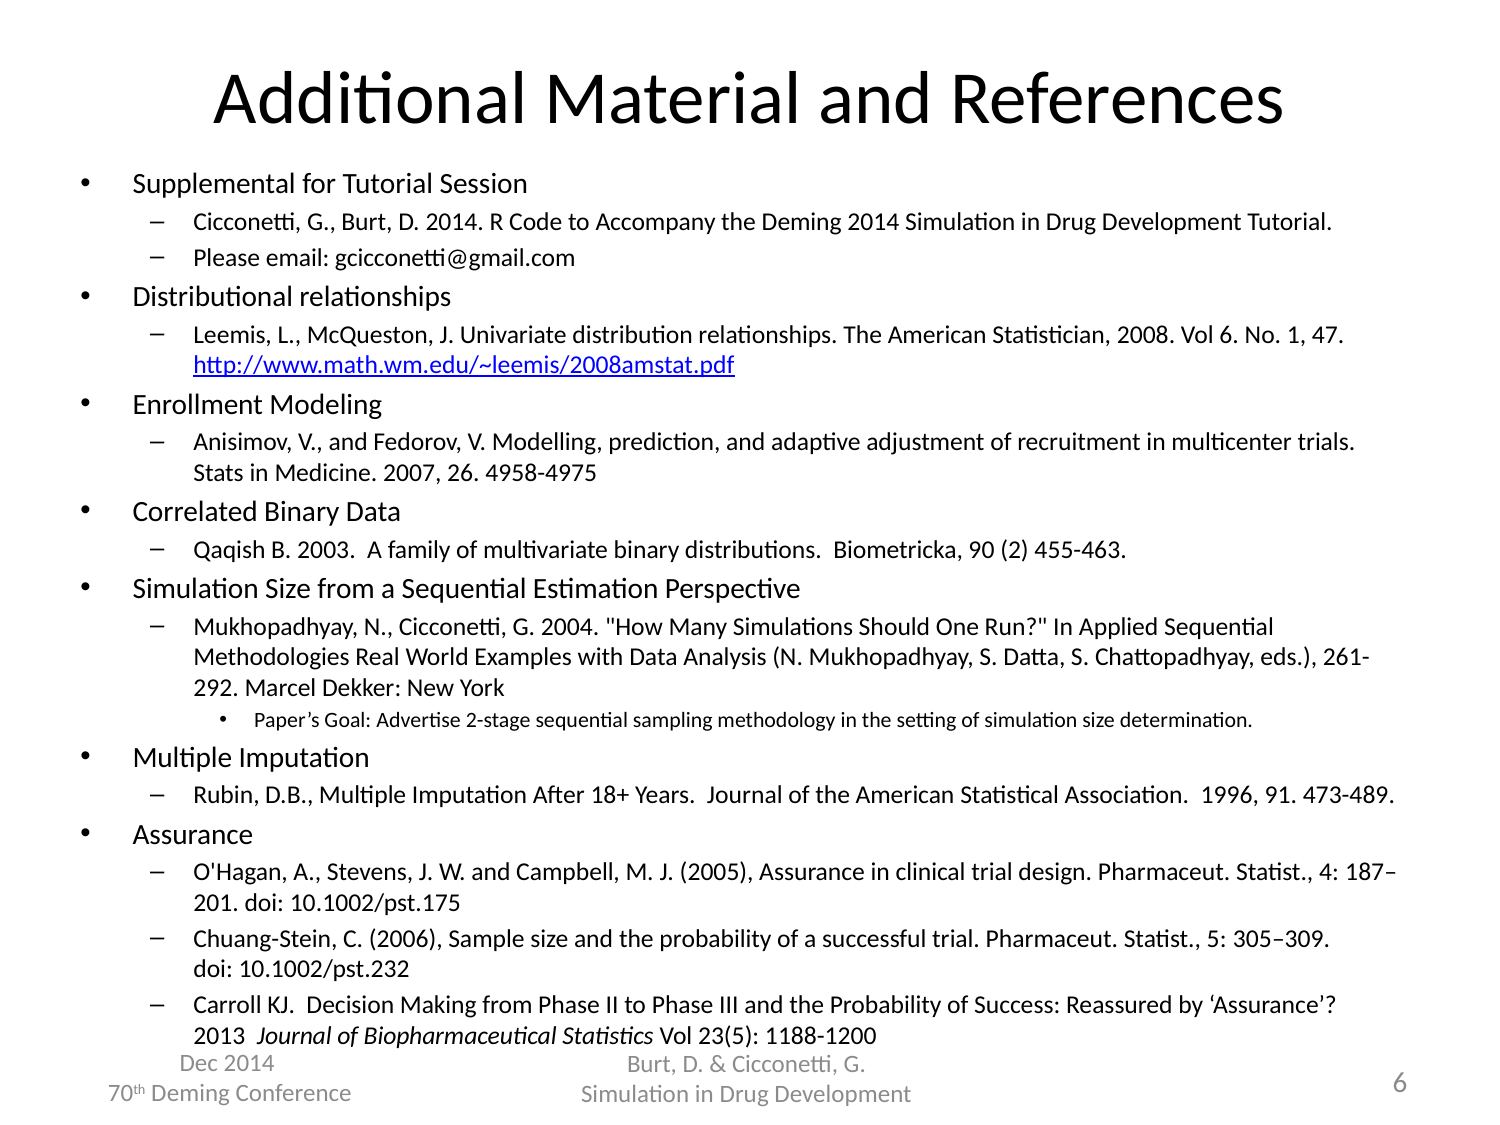

# Additional Material and References
Supplemental for Tutorial Session
Cicconetti, G., Burt, D. 2014. R Code to Accompany the Deming 2014 Simulation in Drug Development Tutorial.
Please email: gcicconetti@gmail.com
Distributional relationships
Leemis, L., McQueston, J. Univariate distribution relationships. The American Statistician, 2008. Vol 6. No. 1, 47. http://www.math.wm.edu/~leemis/2008amstat.pdf
Enrollment Modeling
Anisimov, V., and Fedorov, V. Modelling, prediction, and adaptive adjustment of recruitment in multicenter trials. Stats in Medicine. 2007, 26. 4958-4975
Correlated Binary Data
Qaqish B. 2003.  A family of multivariate binary distributions.  Biometricka, 90 (2) 455-463.
Simulation Size from a Sequential Estimation Perspective
Mukhopadhyay, N., Cicconetti, G. 2004. "How Many Simulations Should One Run?" In Applied Sequential Methodologies Real World Examples with Data Analysis (N. Mukhopadhyay, S. Datta, S. Chattopadhyay, eds.), 261-292. Marcel Dekker: New York
Paper’s Goal: Advertise 2-stage sequential sampling methodology in the setting of simulation size determination.
Multiple Imputation
Rubin, D.B., Multiple Imputation After 18+ Years.  Journal of the American Statistical Association.  1996, 91. 473-489.
Assurance
O'Hagan, A., Stevens, J. W. and Campbell, M. J. (2005), Assurance in clinical trial design. Pharmaceut. Statist., 4: 187–201. doi: 10.1002/pst.175
Chuang-Stein, C. (2006), Sample size and the probability of a successful trial. Pharmaceut. Statist., 5: 305–309. doi: 10.1002/pst.232
Carroll KJ.  Decision Making from Phase II to Phase III and the Probability of Success: Reassured by ‘Assurance’?  2013  Journal of Biopharmaceutical Statistics Vol 23(5): 1188-1200